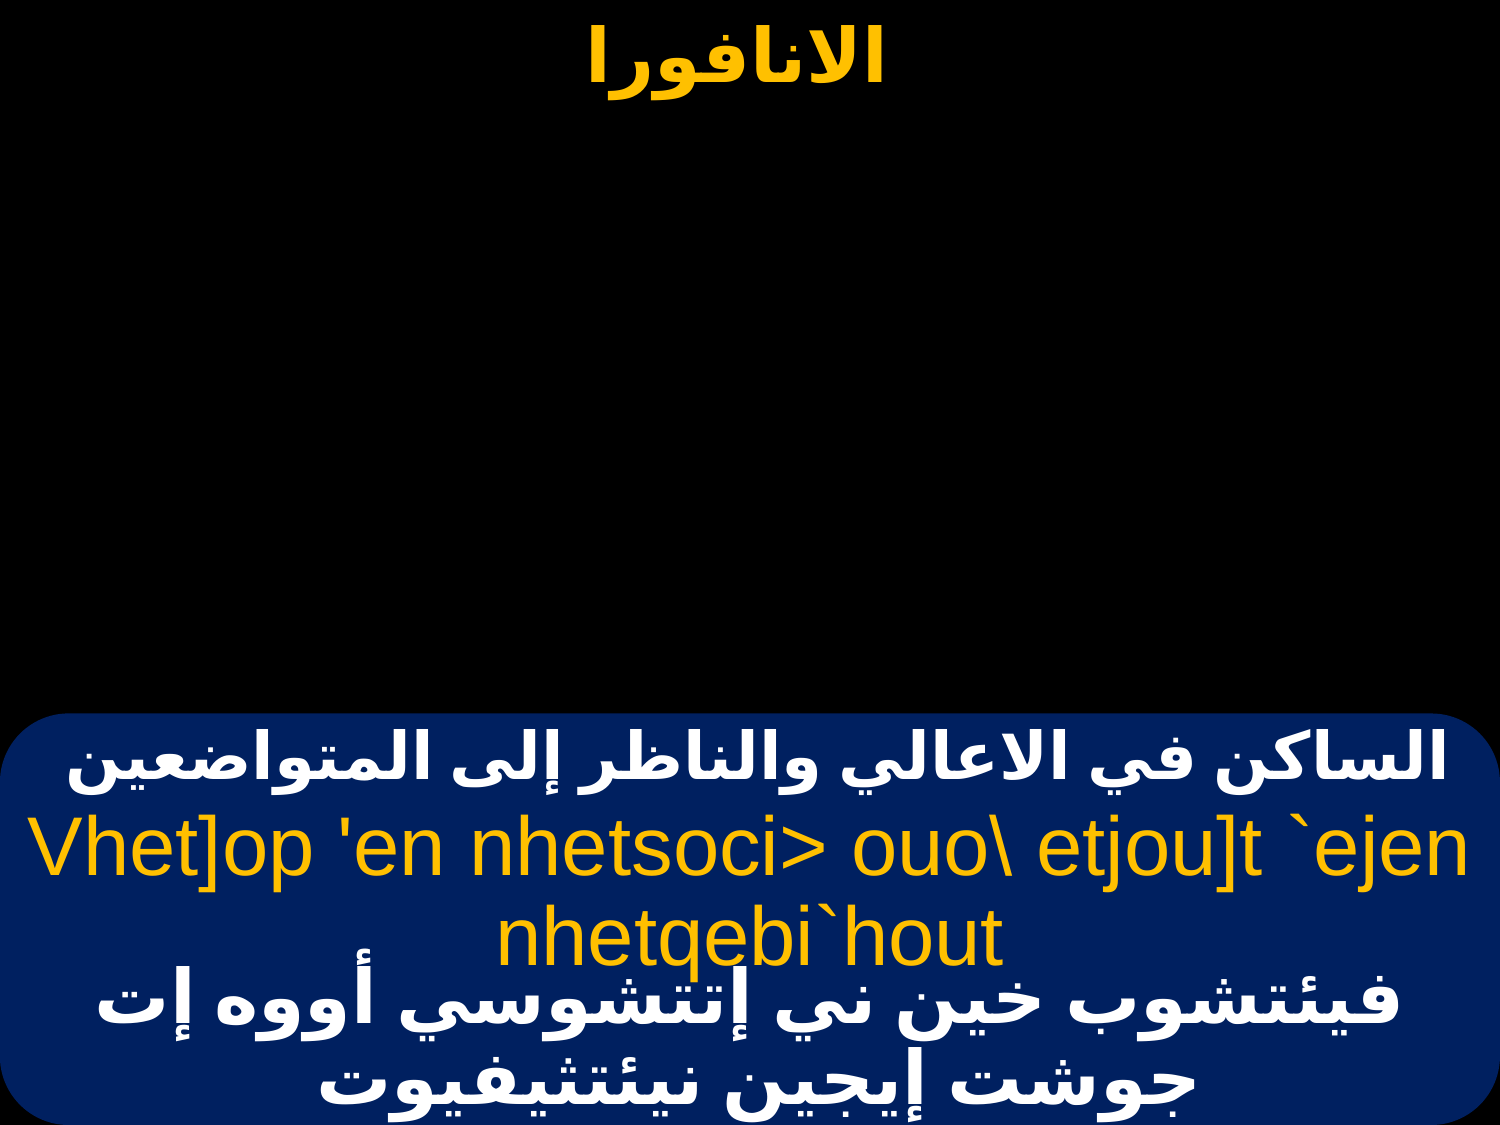

# الساكن في الاعالي والناظر إلى المتواضعين
Vhet]op 'en nhetsoci> ouo\ etjou]t `ejen nhetqebi`hout
فيئتشوب خين ني إتتشوسي أووه إت جوشت إيجين نيئتثيفيوت